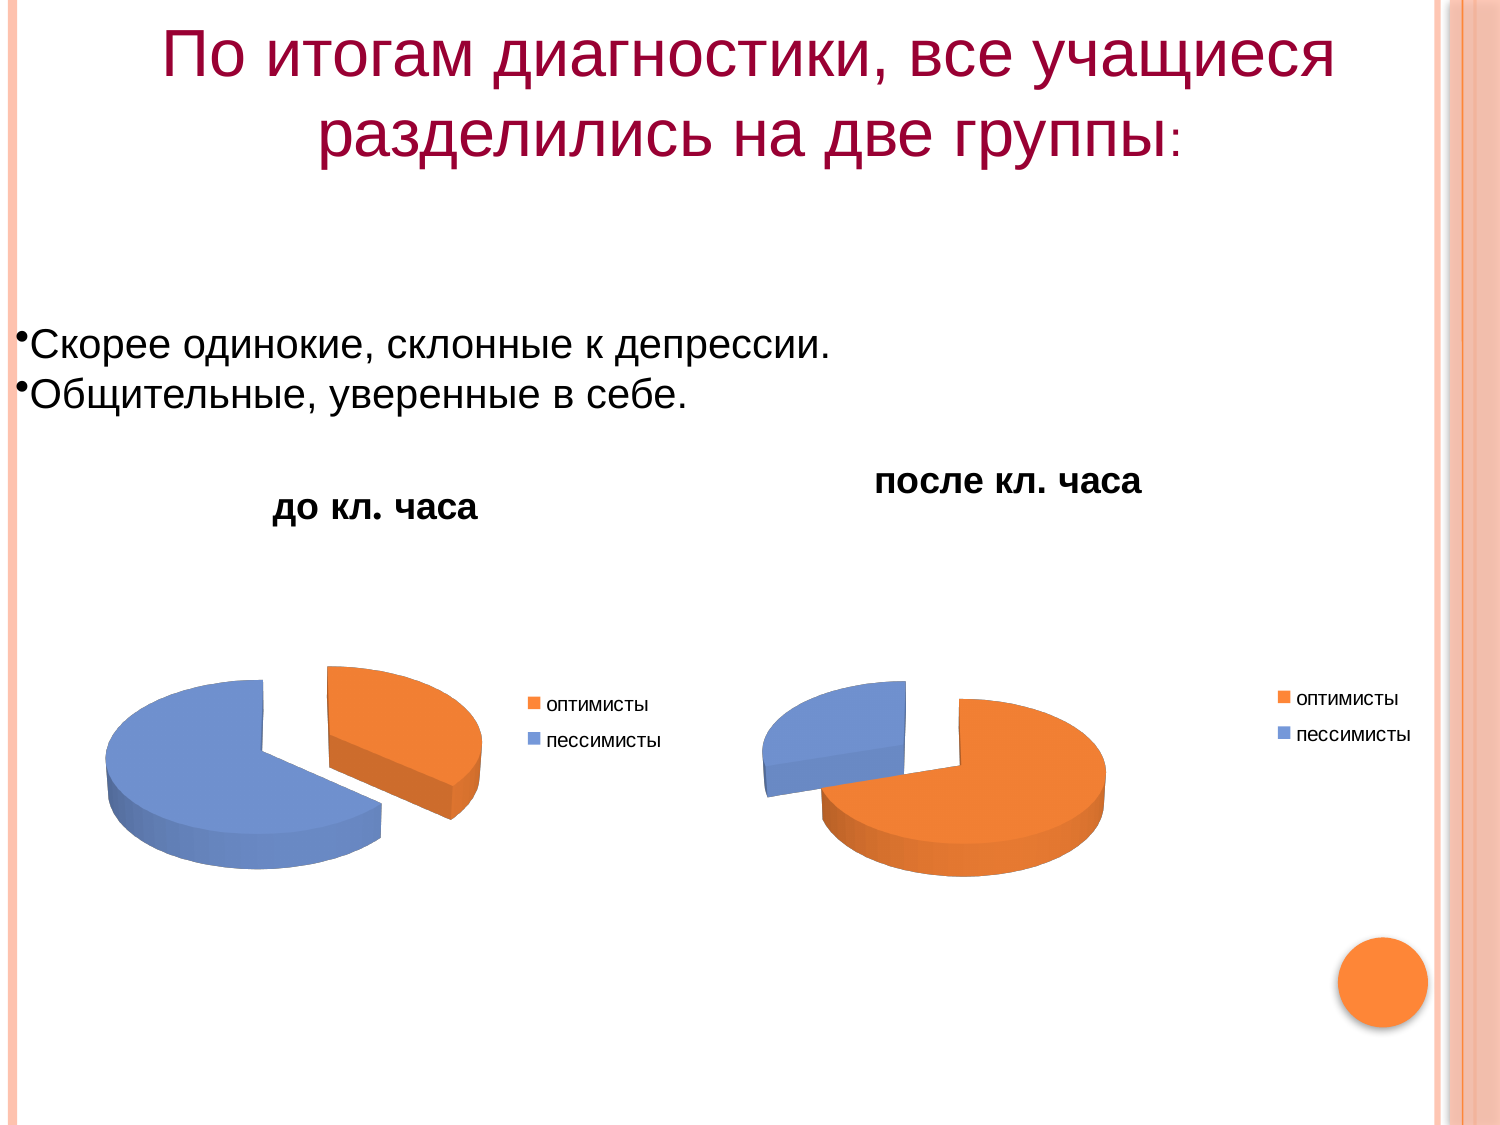

По итогам диагностики, все учащиеся разделились на две группы:

Скорее одинокие, склонные к депрессии.
Общительные, уверенные в себе.
#

[unsupported chart]

[unsupported chart]